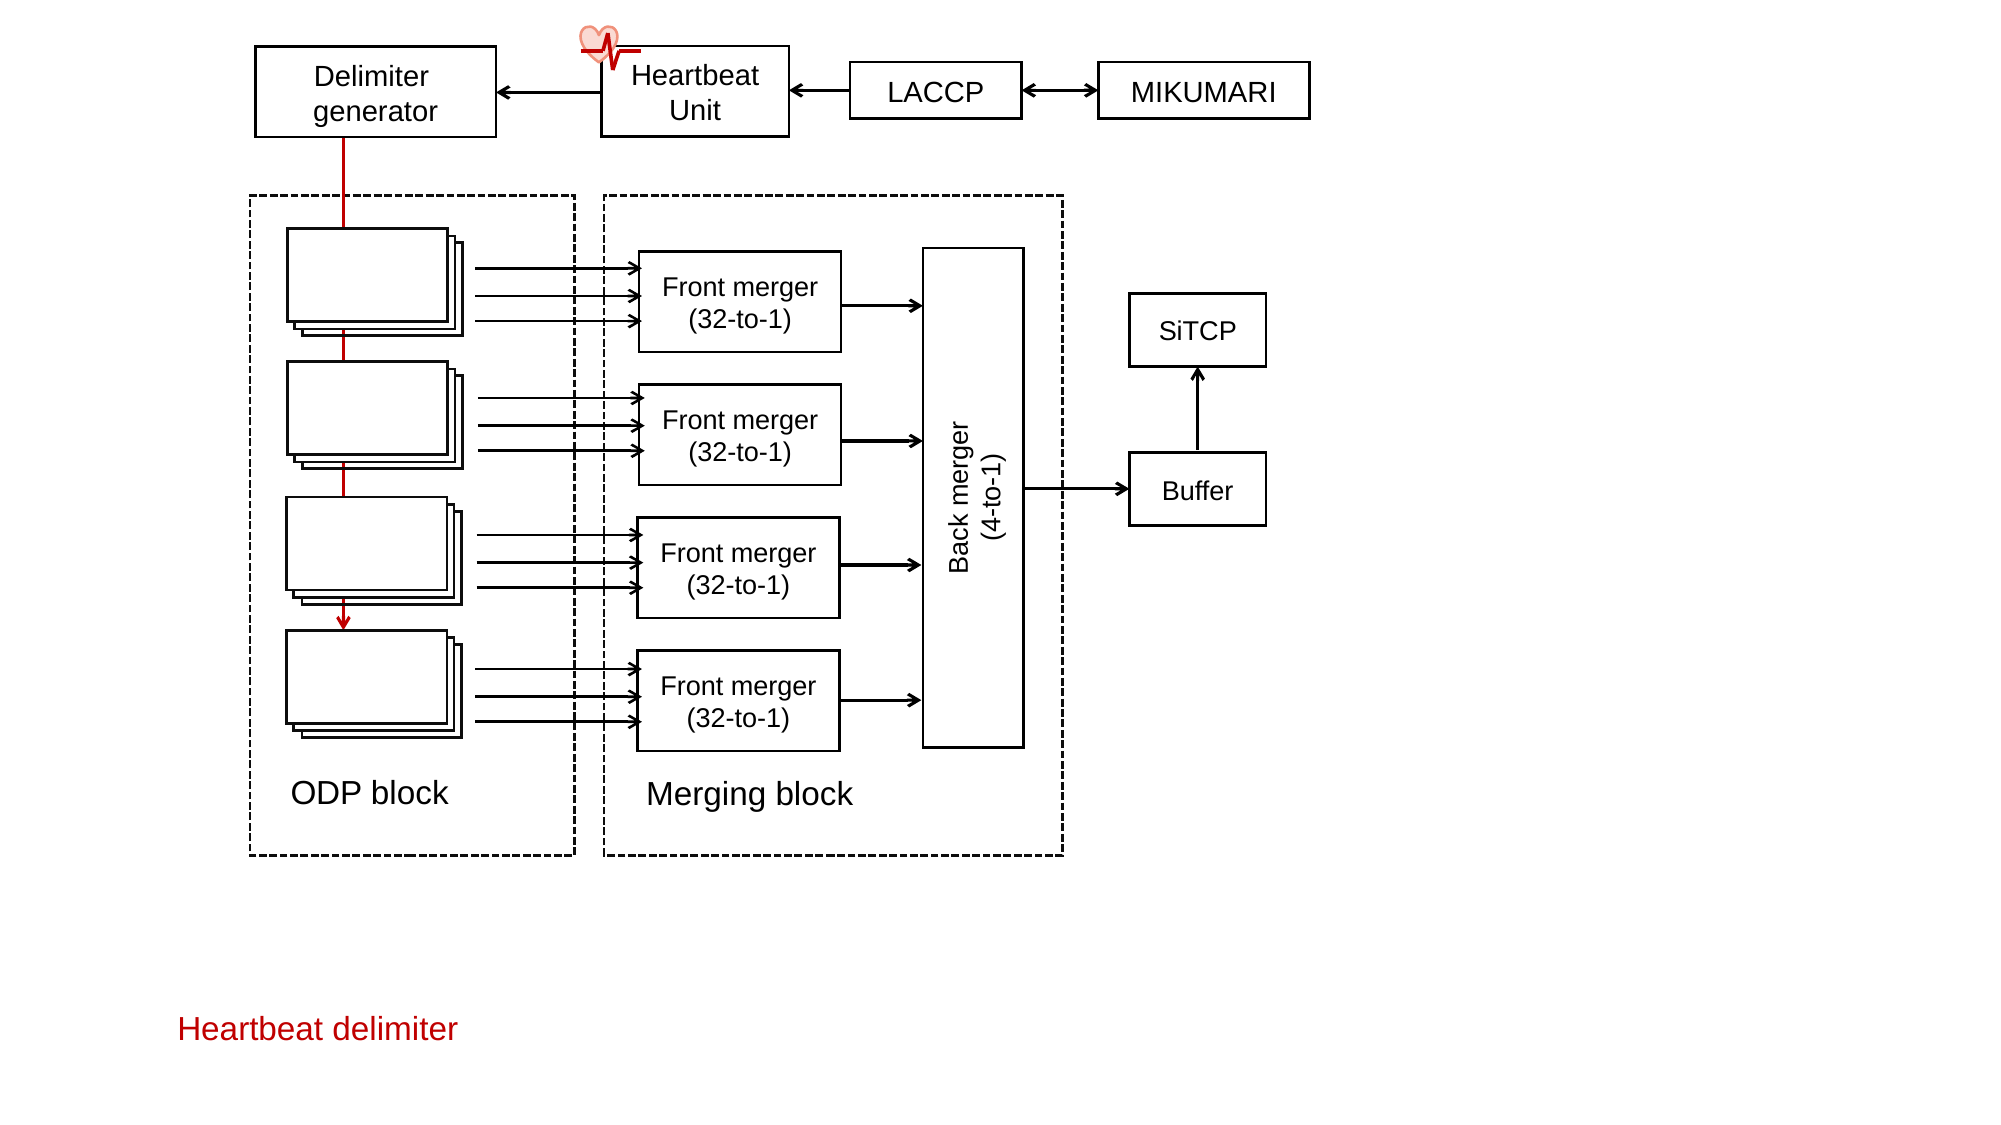

Heartbeat
Unit
Delimiter
generator
LACCP
MIKUMARI

Front merger
(32-to-1)
SiTCP

Front merger
(32-to-1)
Back merger
(4-to-1)
Buffer

Front merger
(32-to-1)

Front merger
(32-to-1)
ODP block
Merging block
Heartbeat delimiter